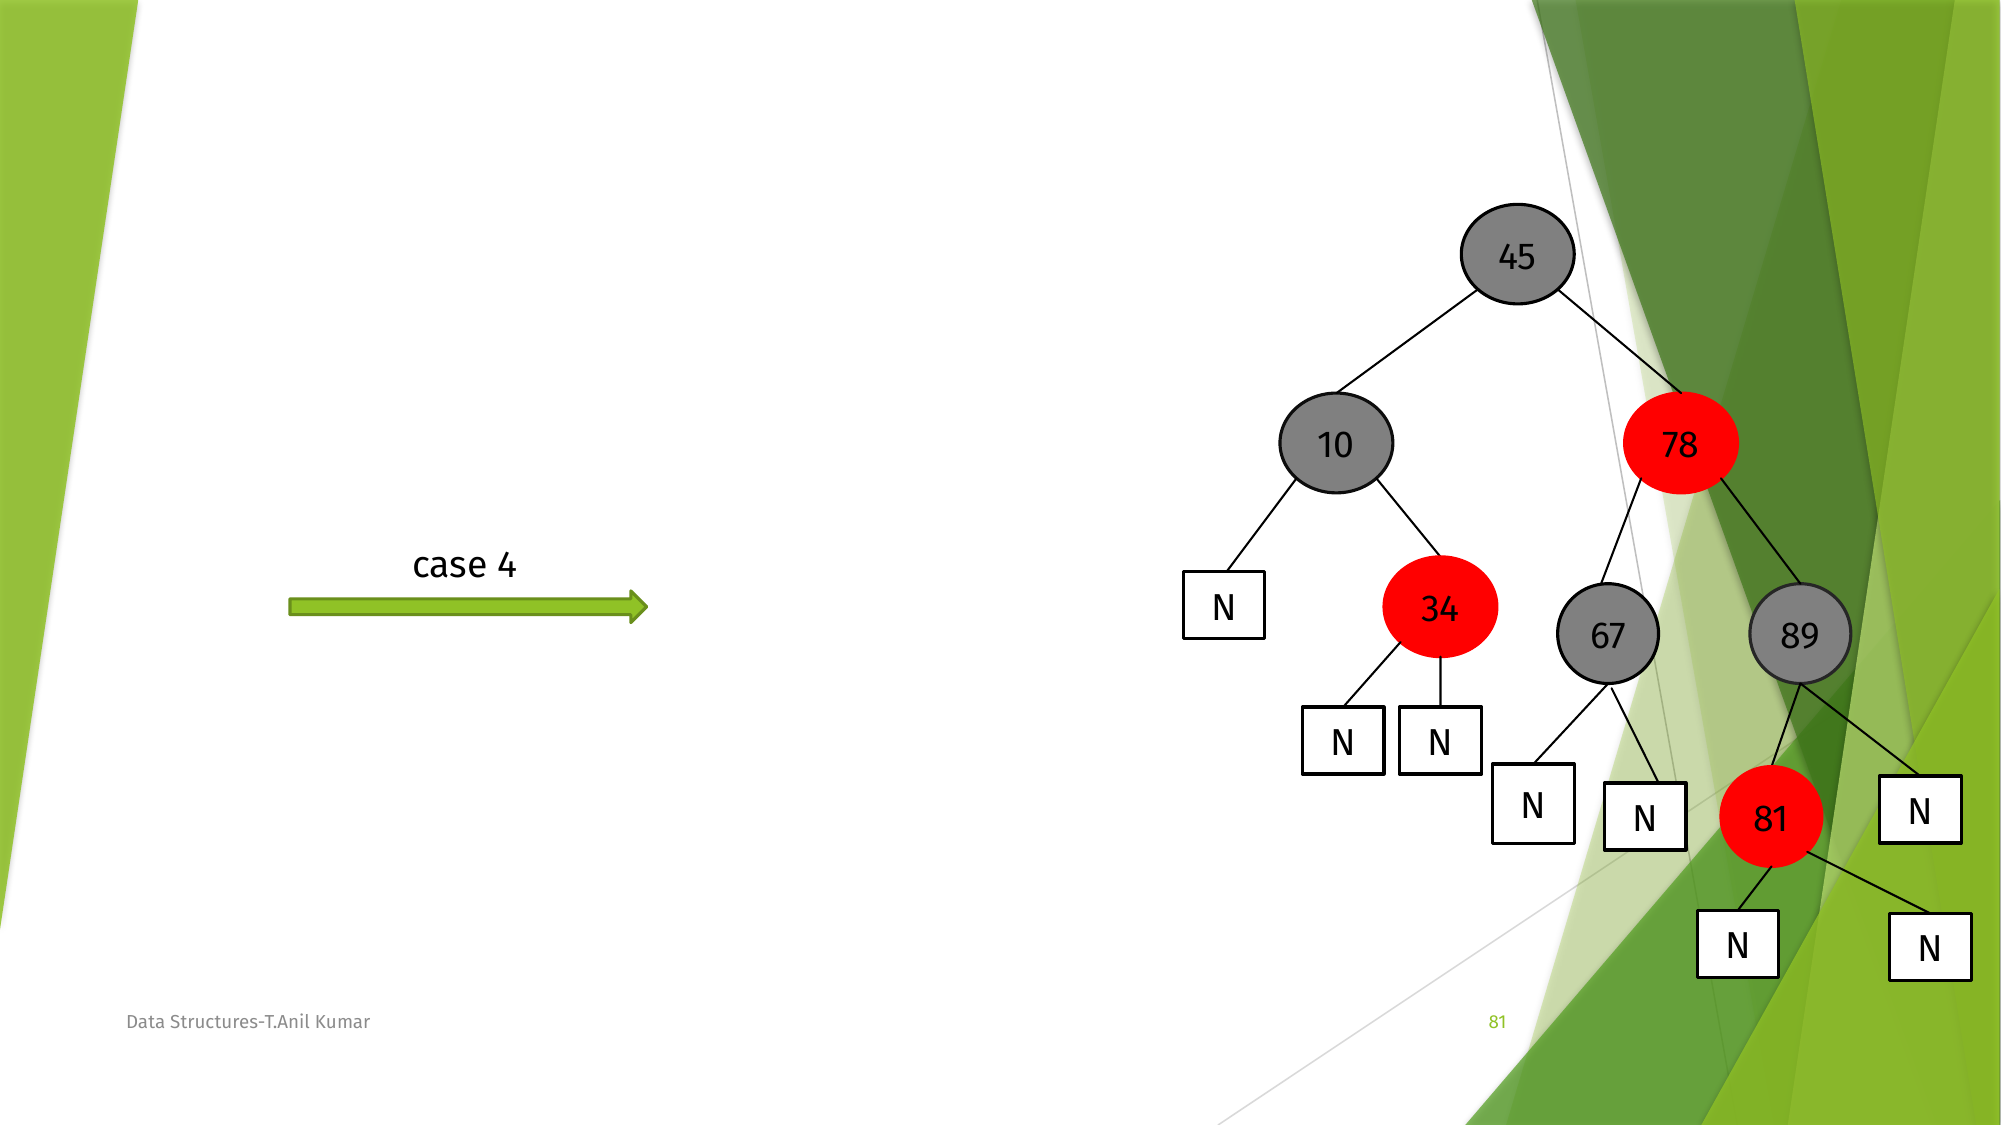

45

10
78
#
case 4
34
N
67
89

N
N
N
81
N
N
N
N
Data Structures-T.Anil Kumar
81